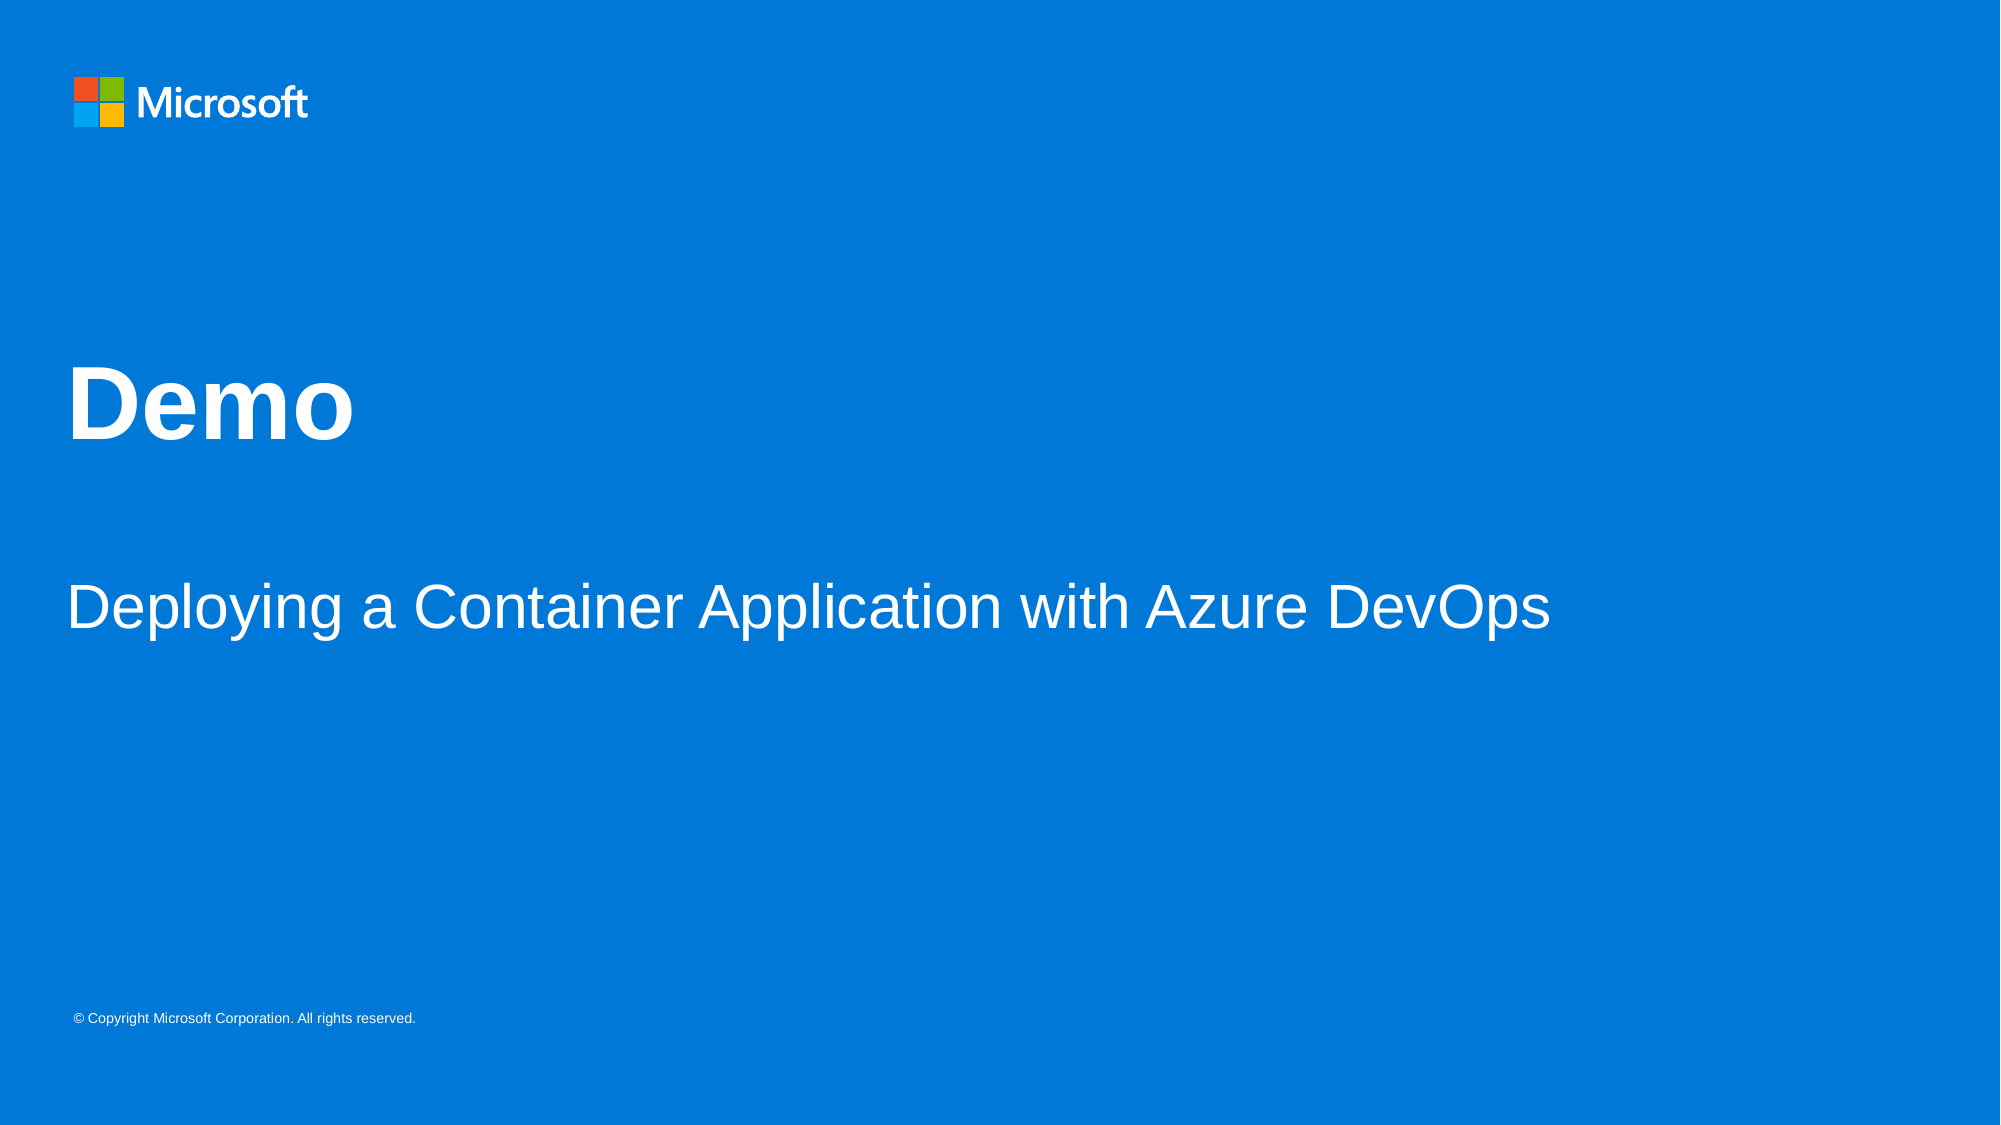

Demo
Deploying a Container Application with Azure DevOps